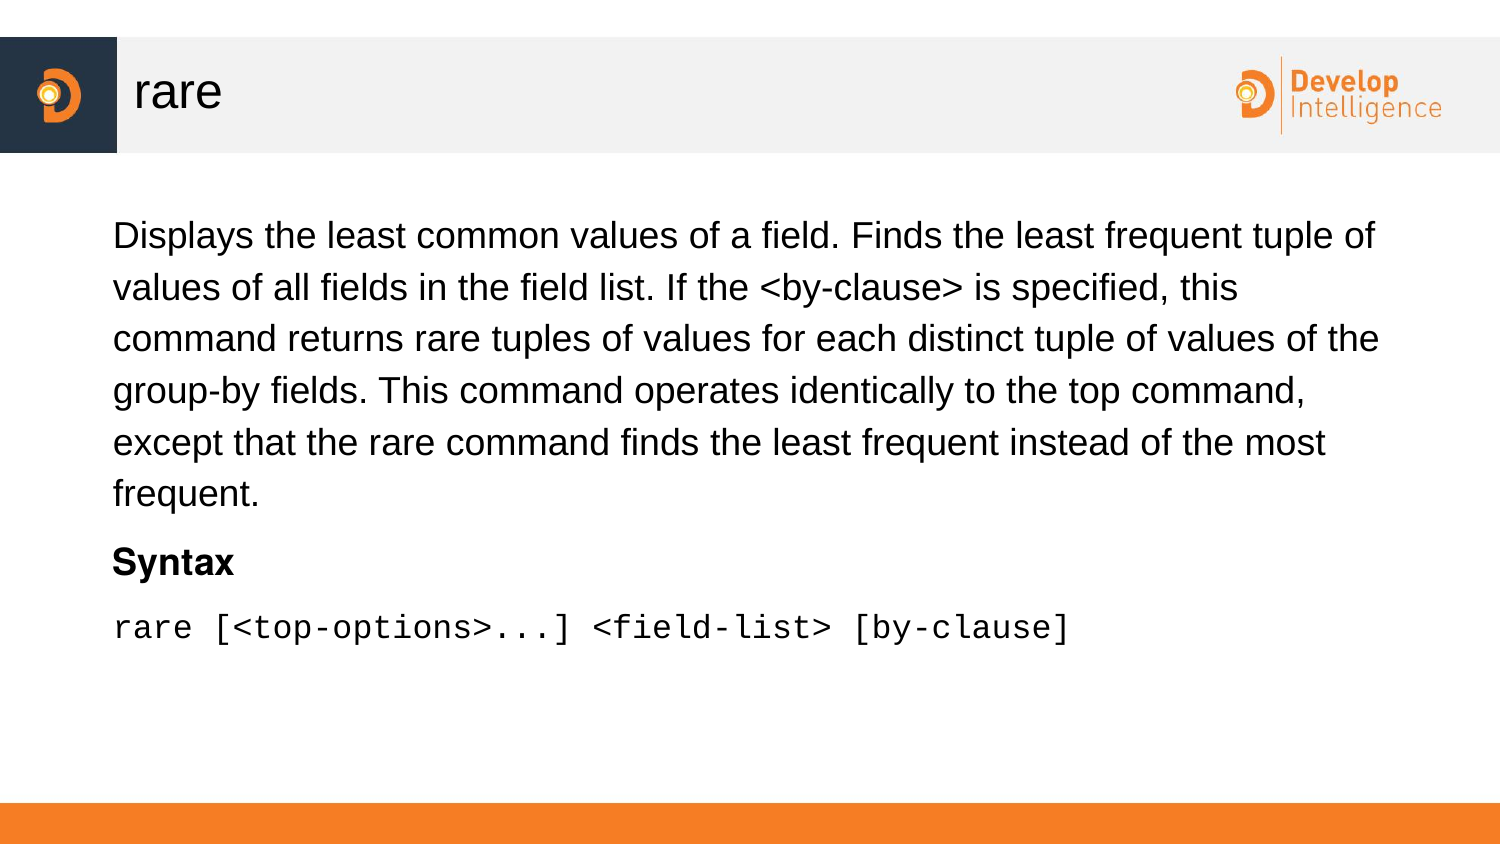

# rare
Displays the least common values of a field. Finds the least frequent tuple of values of all fields in the field list. If the <by-clause> is specified, this command returns rare tuples of values for each distinct tuple of values of the group-by fields. This command operates identically to the top command, except that the rare command finds the least frequent instead of the most frequent.
Syntax
rare [<top-options>...] <field-list> [by-clause]